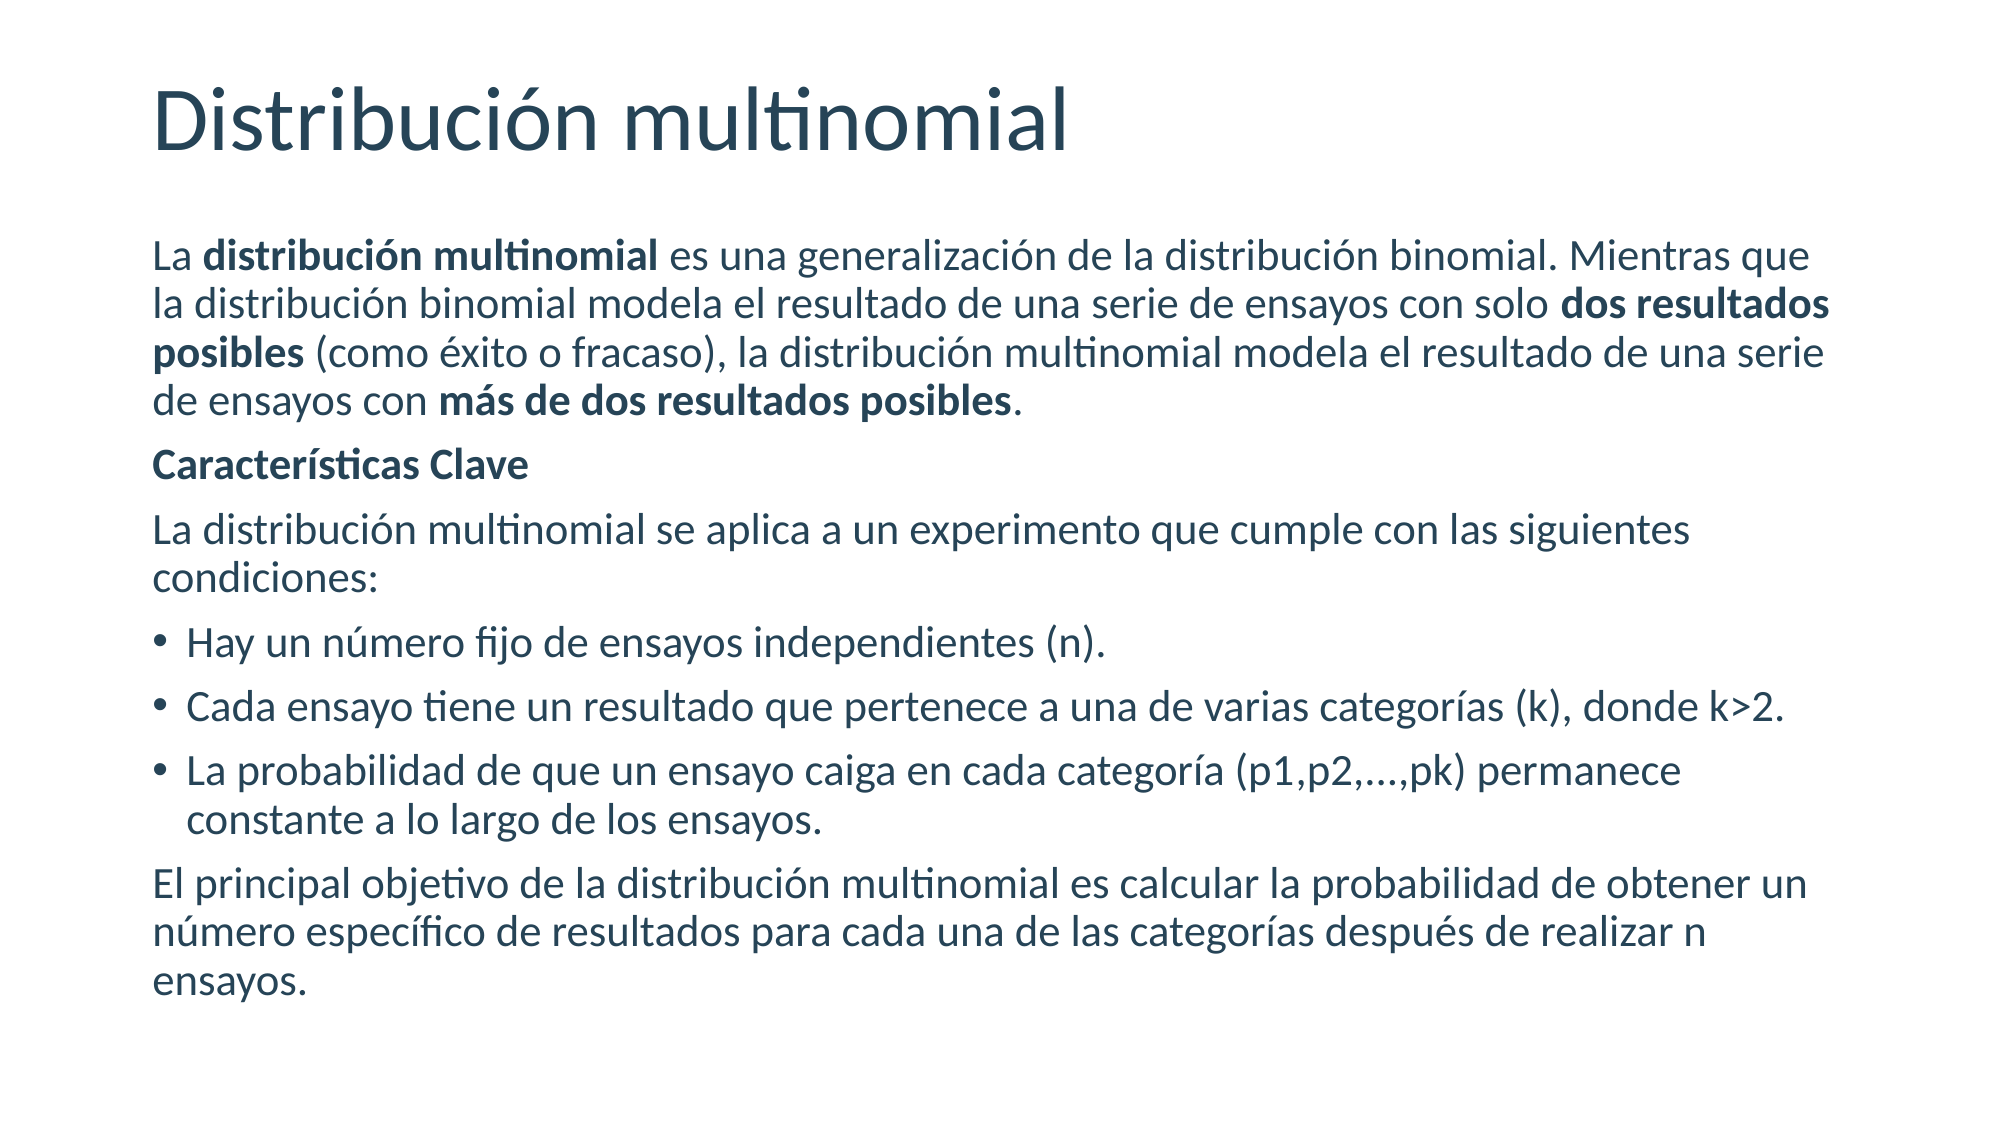

# Distribución multinomial
La distribución multinomial es una generalización de la distribución binomial. Mientras que la distribución binomial modela el resultado de una serie de ensayos con solo dos resultados posibles (como éxito o fracaso), la distribución multinomial modela el resultado de una serie de ensayos con más de dos resultados posibles.
Características Clave
La distribución multinomial se aplica a un experimento que cumple con las siguientes condiciones:
Hay un número fijo de ensayos independientes (n).
Cada ensayo tiene un resultado que pertenece a una de varias categorías (k), donde k>2.
La probabilidad de que un ensayo caiga en cada categoría (p1​,p2​,...,pk​) permanece constante a lo largo de los ensayos.
El principal objetivo de la distribución multinomial es calcular la probabilidad de obtener un número específico de resultados para cada una de las categorías después de realizar n ensayos.